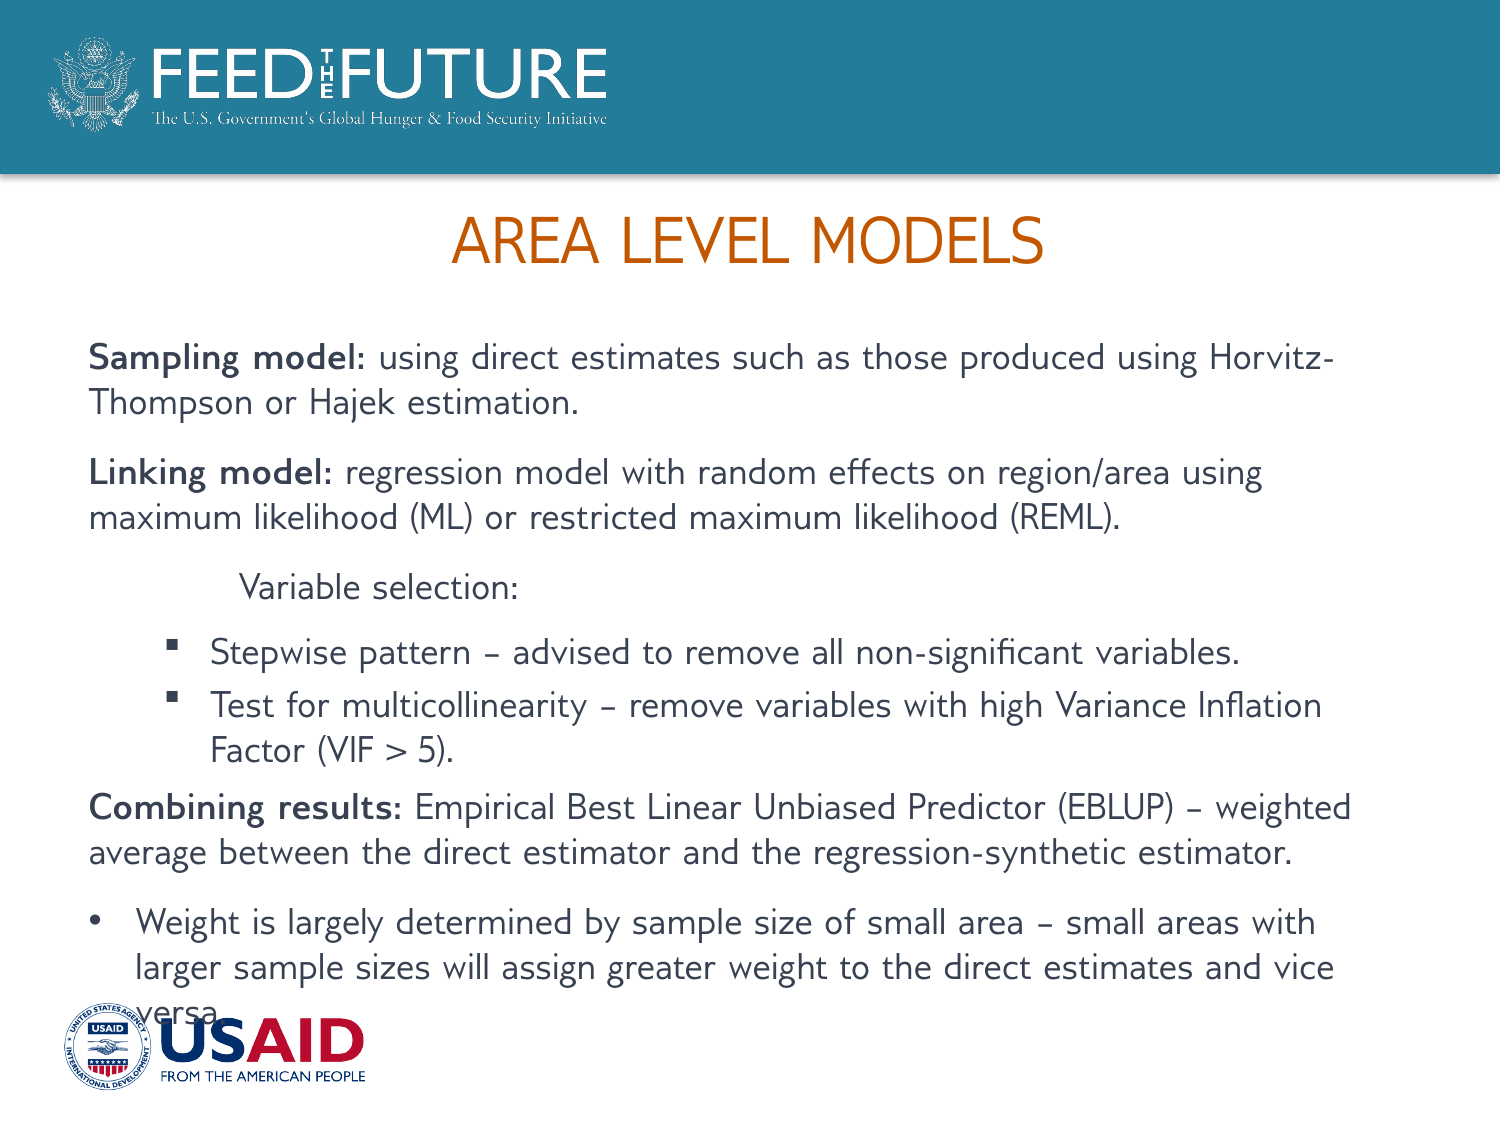

# Area Level Models
Sampling model: using direct estimates such as those produced using Horvitz-Thompson or Hajek estimation.
Linking model: regression model with random effects on region/area using maximum likelihood (ML) or restricted maximum likelihood (REML).
	Variable selection:
Stepwise pattern – advised to remove all non-significant variables.
Test for multicollinearity – remove variables with high Variance Inflation Factor (VIF > 5).
Combining results: Empirical Best Linear Unbiased Predictor (EBLUP) – weighted average between the direct estimator and the regression-synthetic estimator.
Weight is largely determined by sample size of small area – small areas with larger sample sizes will assign greater weight to the direct estimates and vice versa.